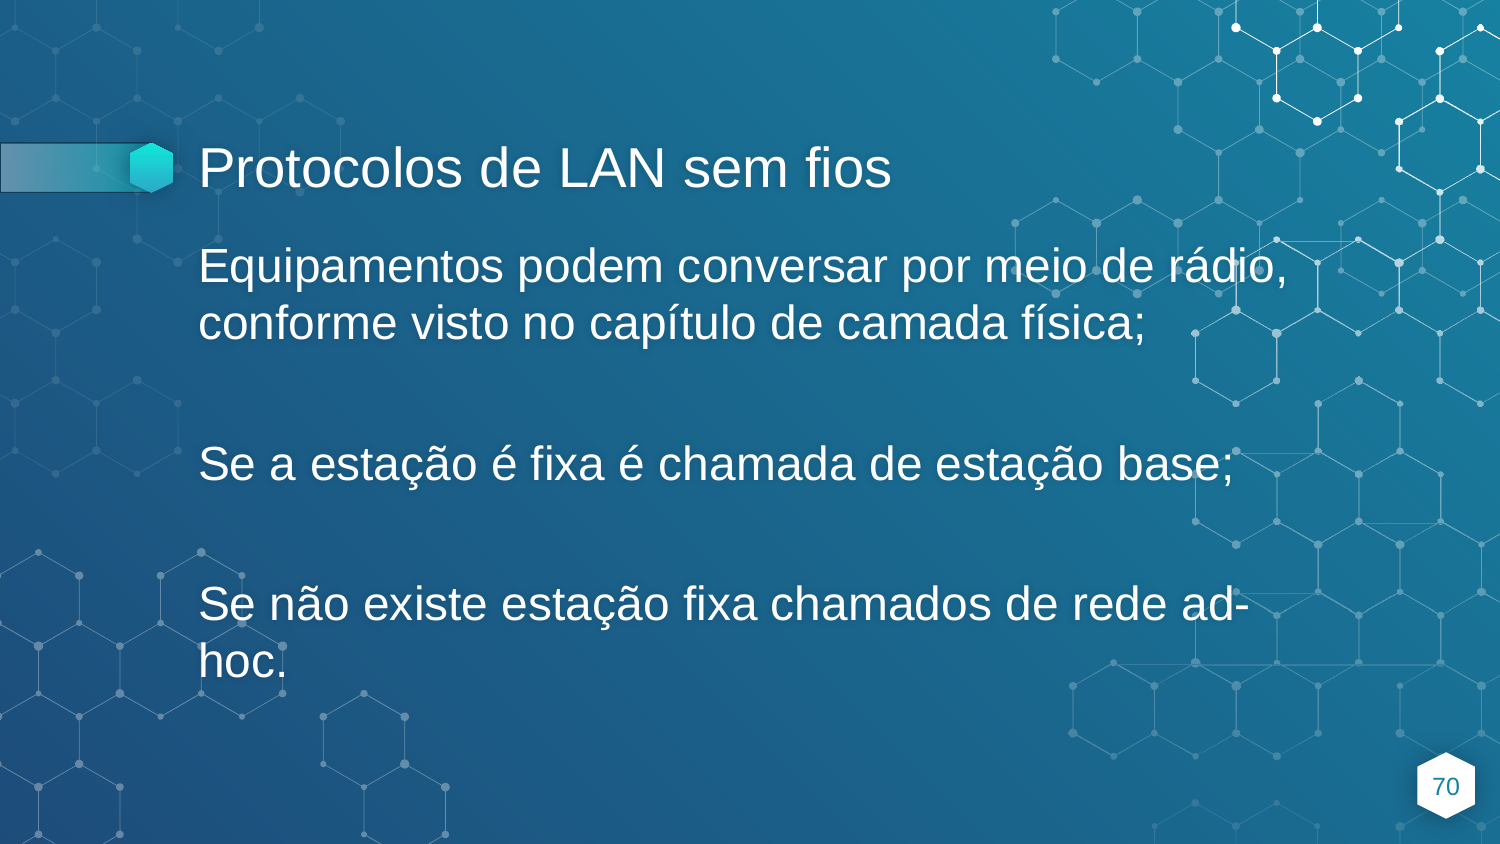

# Protocolos de LAN sem fios
Equipamentos podem conversar por meio de rádio, conforme visto no capítulo de camada física;

Se a estação é fixa é chamada de estação base;

Se não existe estação fixa chamados de rede ad-hoc.

70